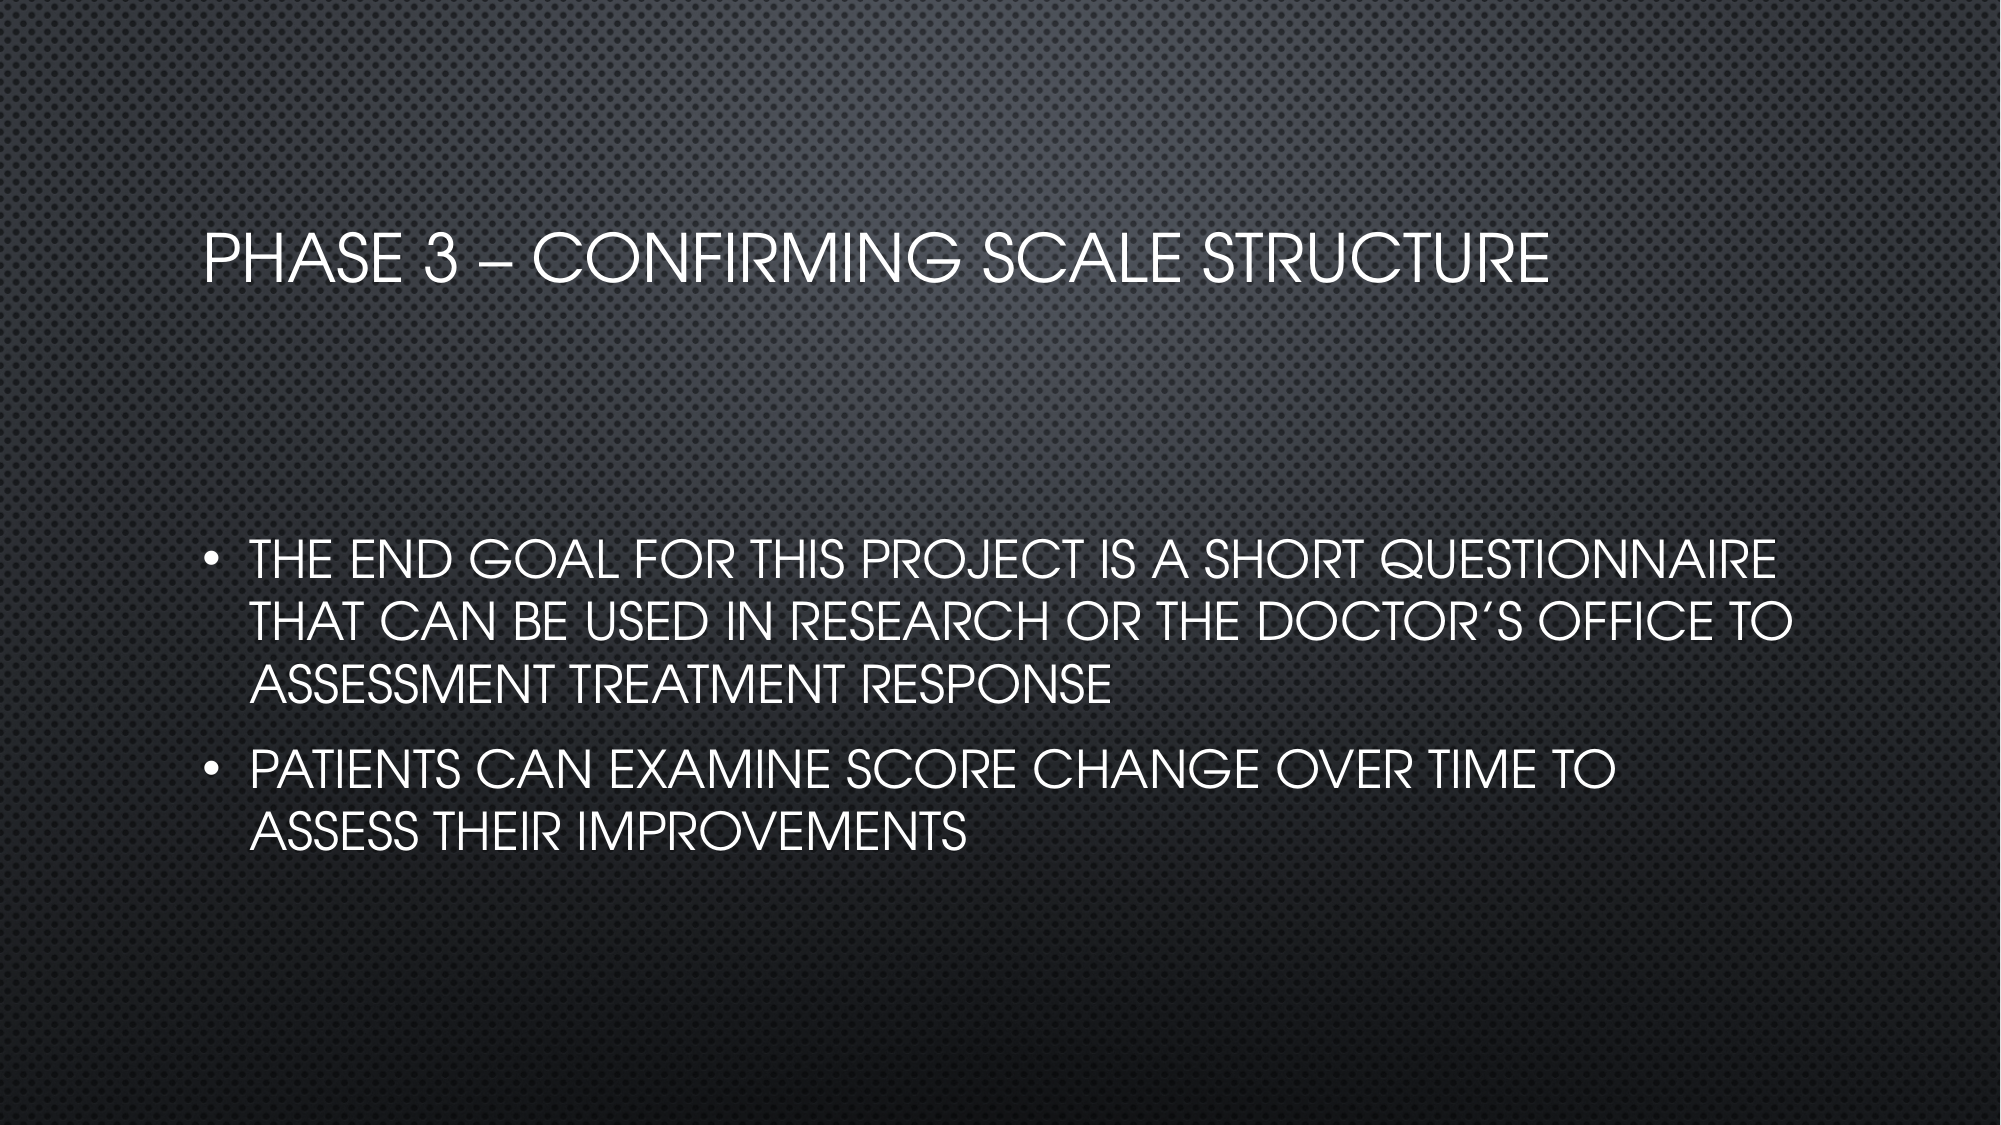

# Phase 3 – confirming scale structure
The end goal for this project is a short questionnaire that can be used in research or the Doctor’s office to assessment treatment response
Patients can examine score change over time to assess their improvements